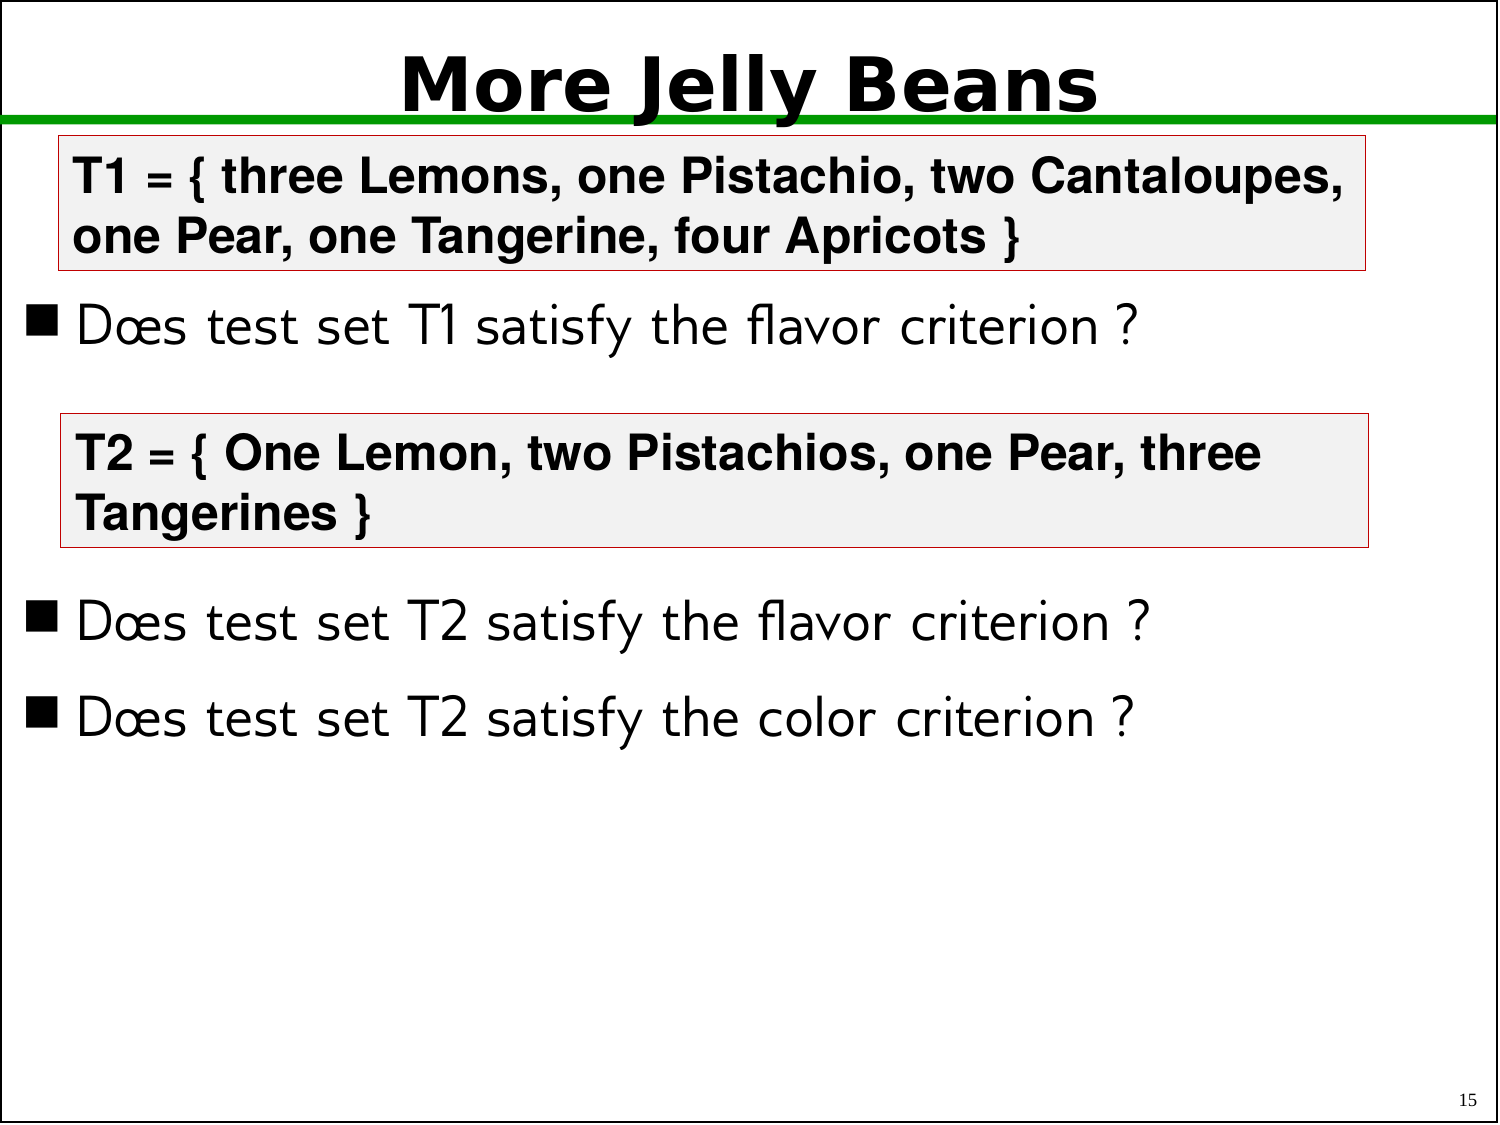

# More Jelly Beans
T1 = { three Lemons, one Pistachio, two Cantaloupes, one Pear, one Tangerine, four Apricots }
Does test set T1 satisfy the flavor criterion ?
T2 = { One Lemon, two Pistachios, one Pear, three Tangerines }
Does test set T2 satisfy the flavor criterion ?
Does test set T2 satisfy the color criterion ?
15